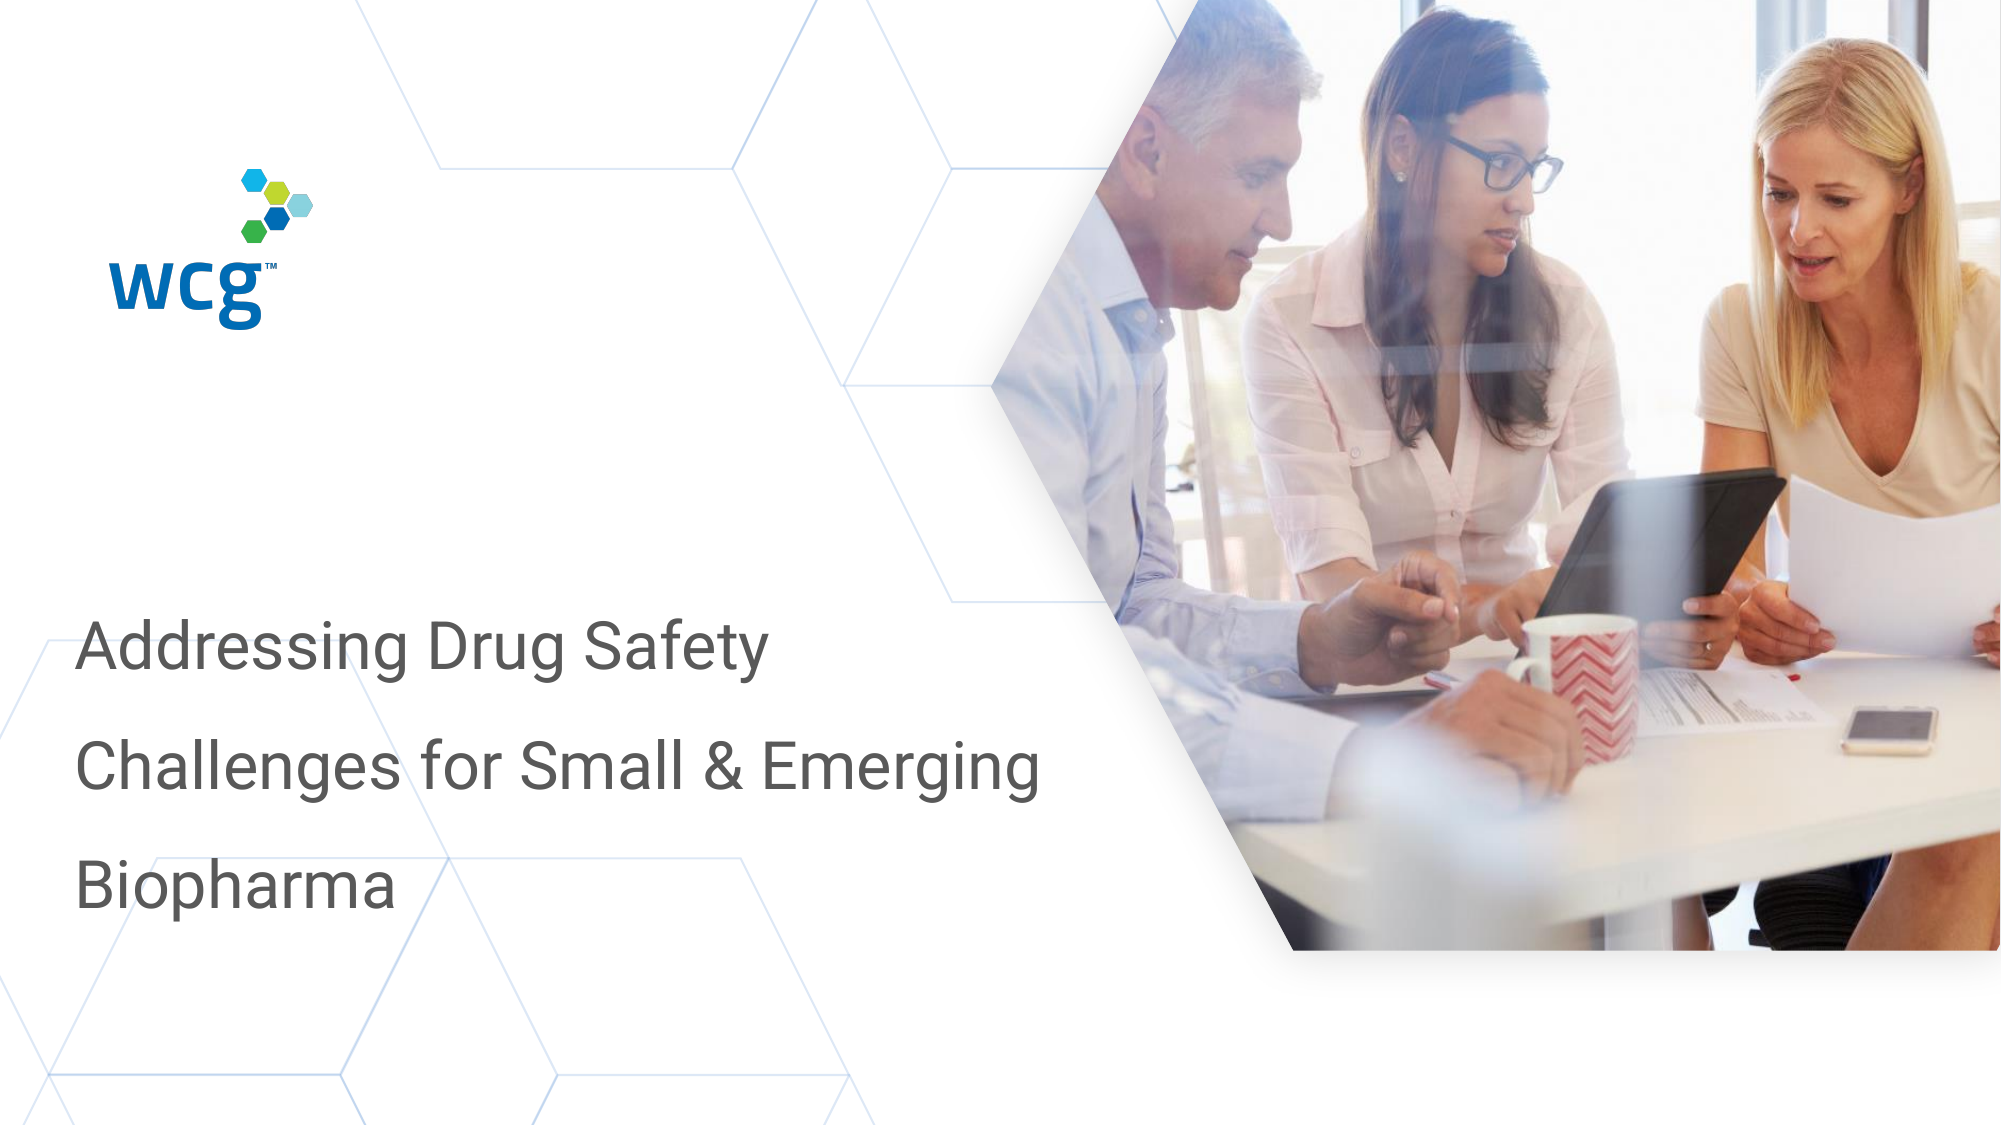

Addressing Drug Safety Challenges for Small & Emerging Biopharma